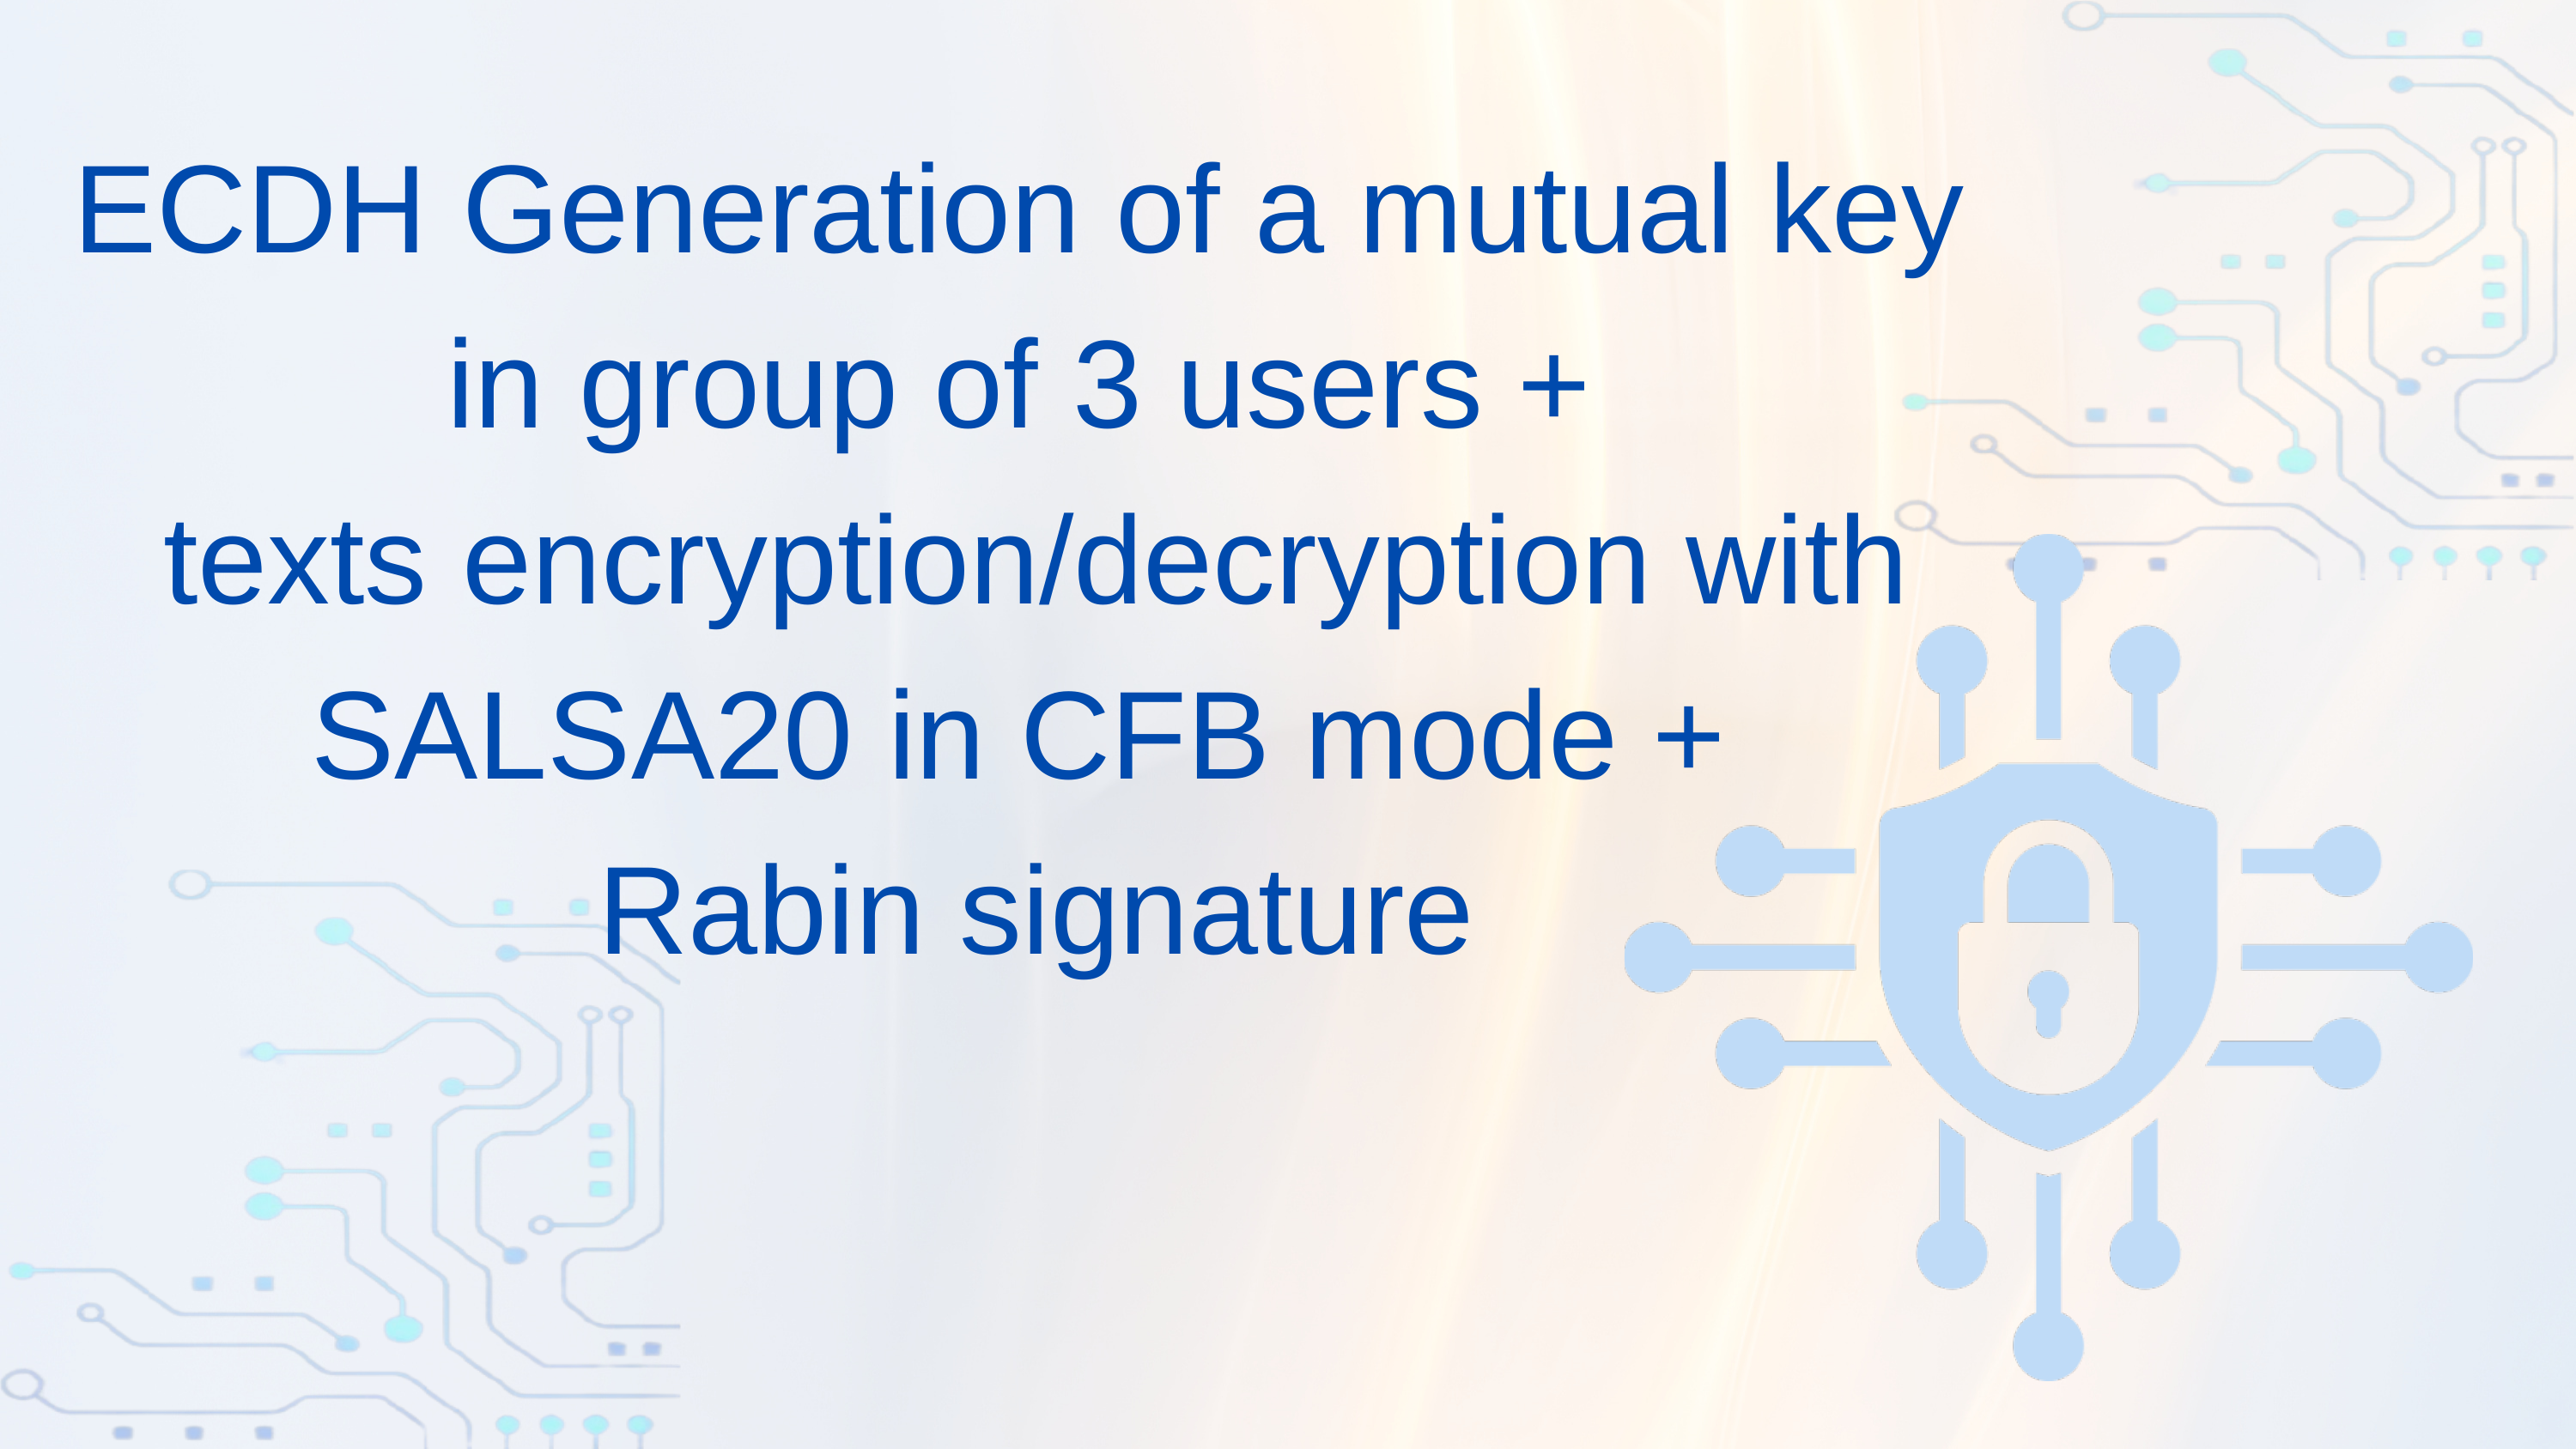

ECDH Generation of a mutual key in group of 3 users +
 texts encryption/decryption with SALSA20 in CFB mode +
 Rabin signature